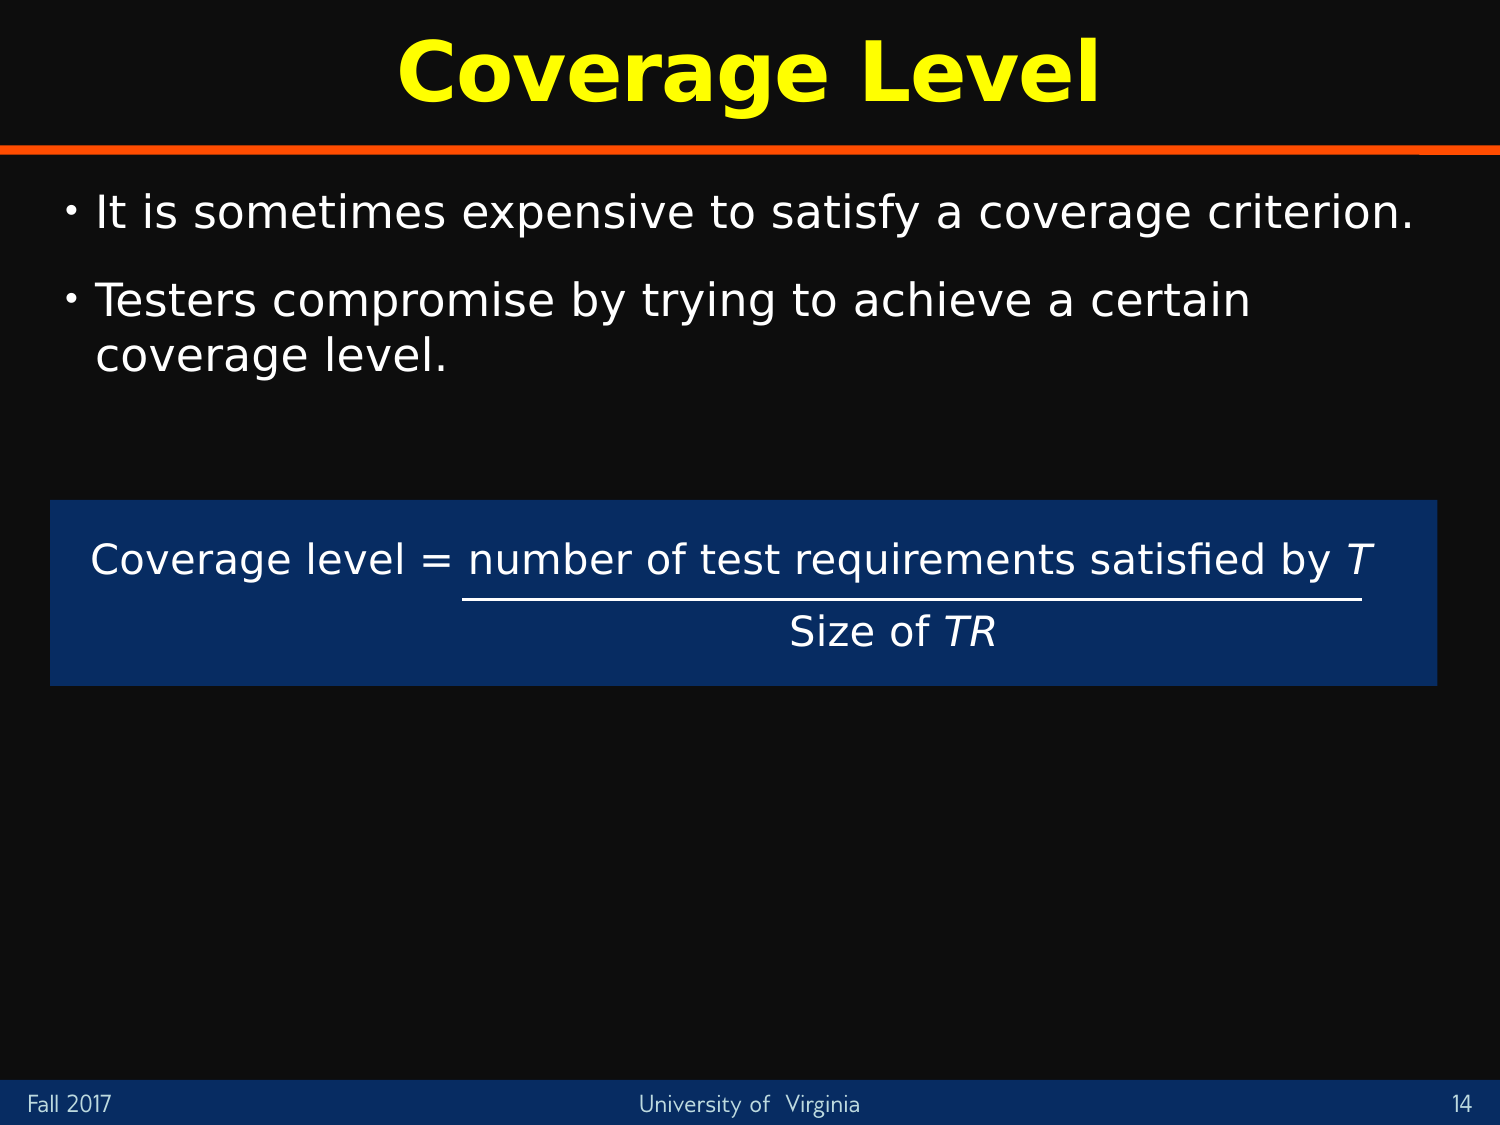

# Coverage Level
It is sometimes expensive to satisfy a coverage criterion.
Testers compromise by trying to achieve a certain coverage level.

Coverage level = number of test requirements satisfied by T

Size of TR